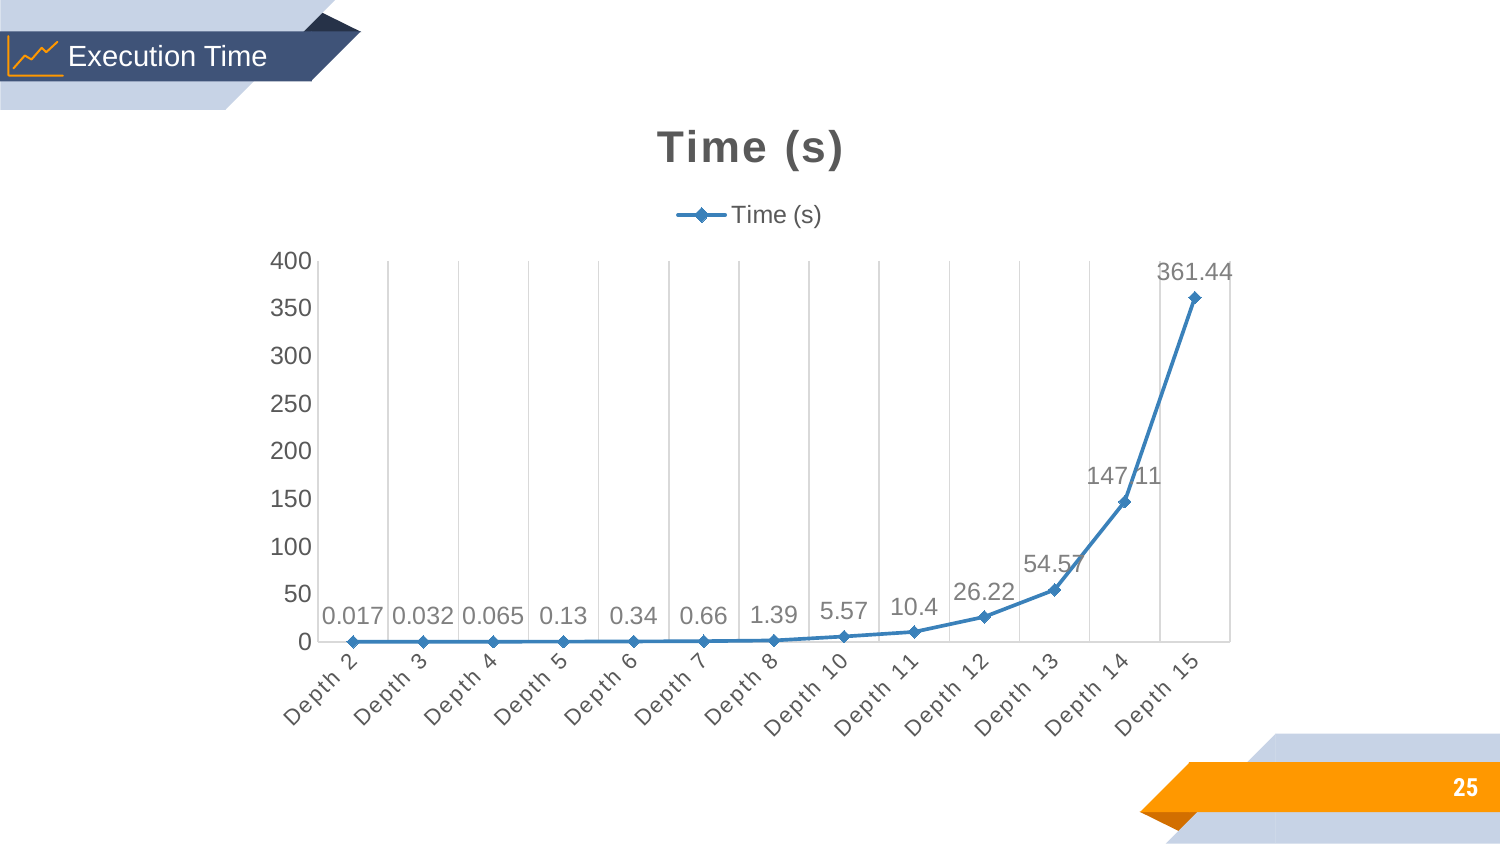

Execution Time

### Chart:

| Category | Time (s) |
|---|---|
| Depth 2 | 0.017 |
| Depth 3 | 0.032 |
| Depth 4 | 0.065 |
| Depth 5 | 0.13 |
| Depth 6 | 0.34 |
| Depth 7 | 0.66 |
| Depth 8 | 1.39 |
| Depth 10 | 5.57 |
| Depth 11 | 10.4 |
| Depth 12 | 26.22 |
| Depth 13 | 54.57 |
| Depth 14 | 147.11 |
| Depth 15 | 361.44 |
25